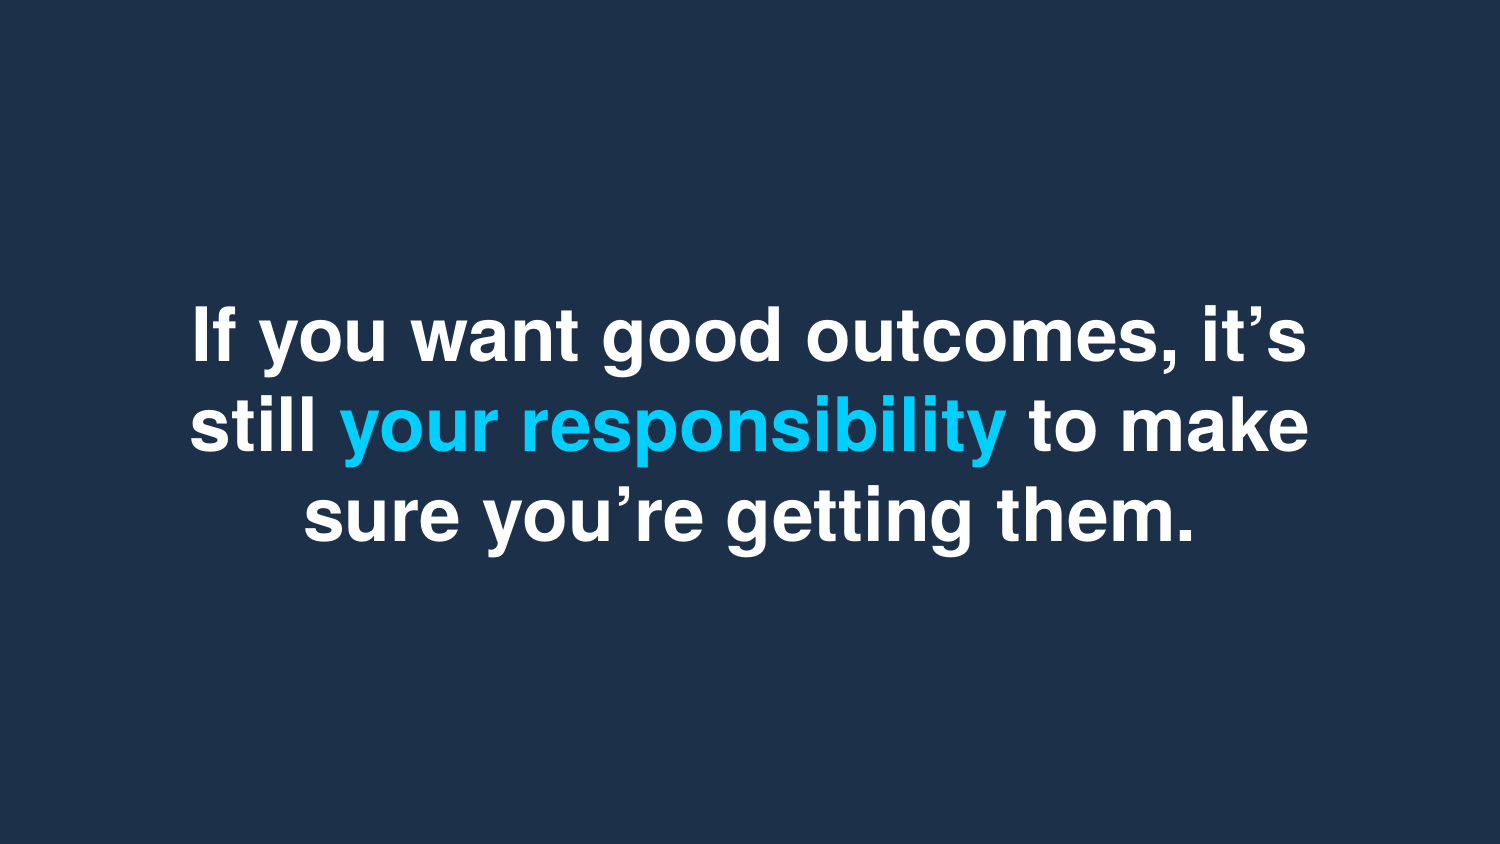

# If you want good outcomes, it’s still your responsibility to make sure you’re getting them.